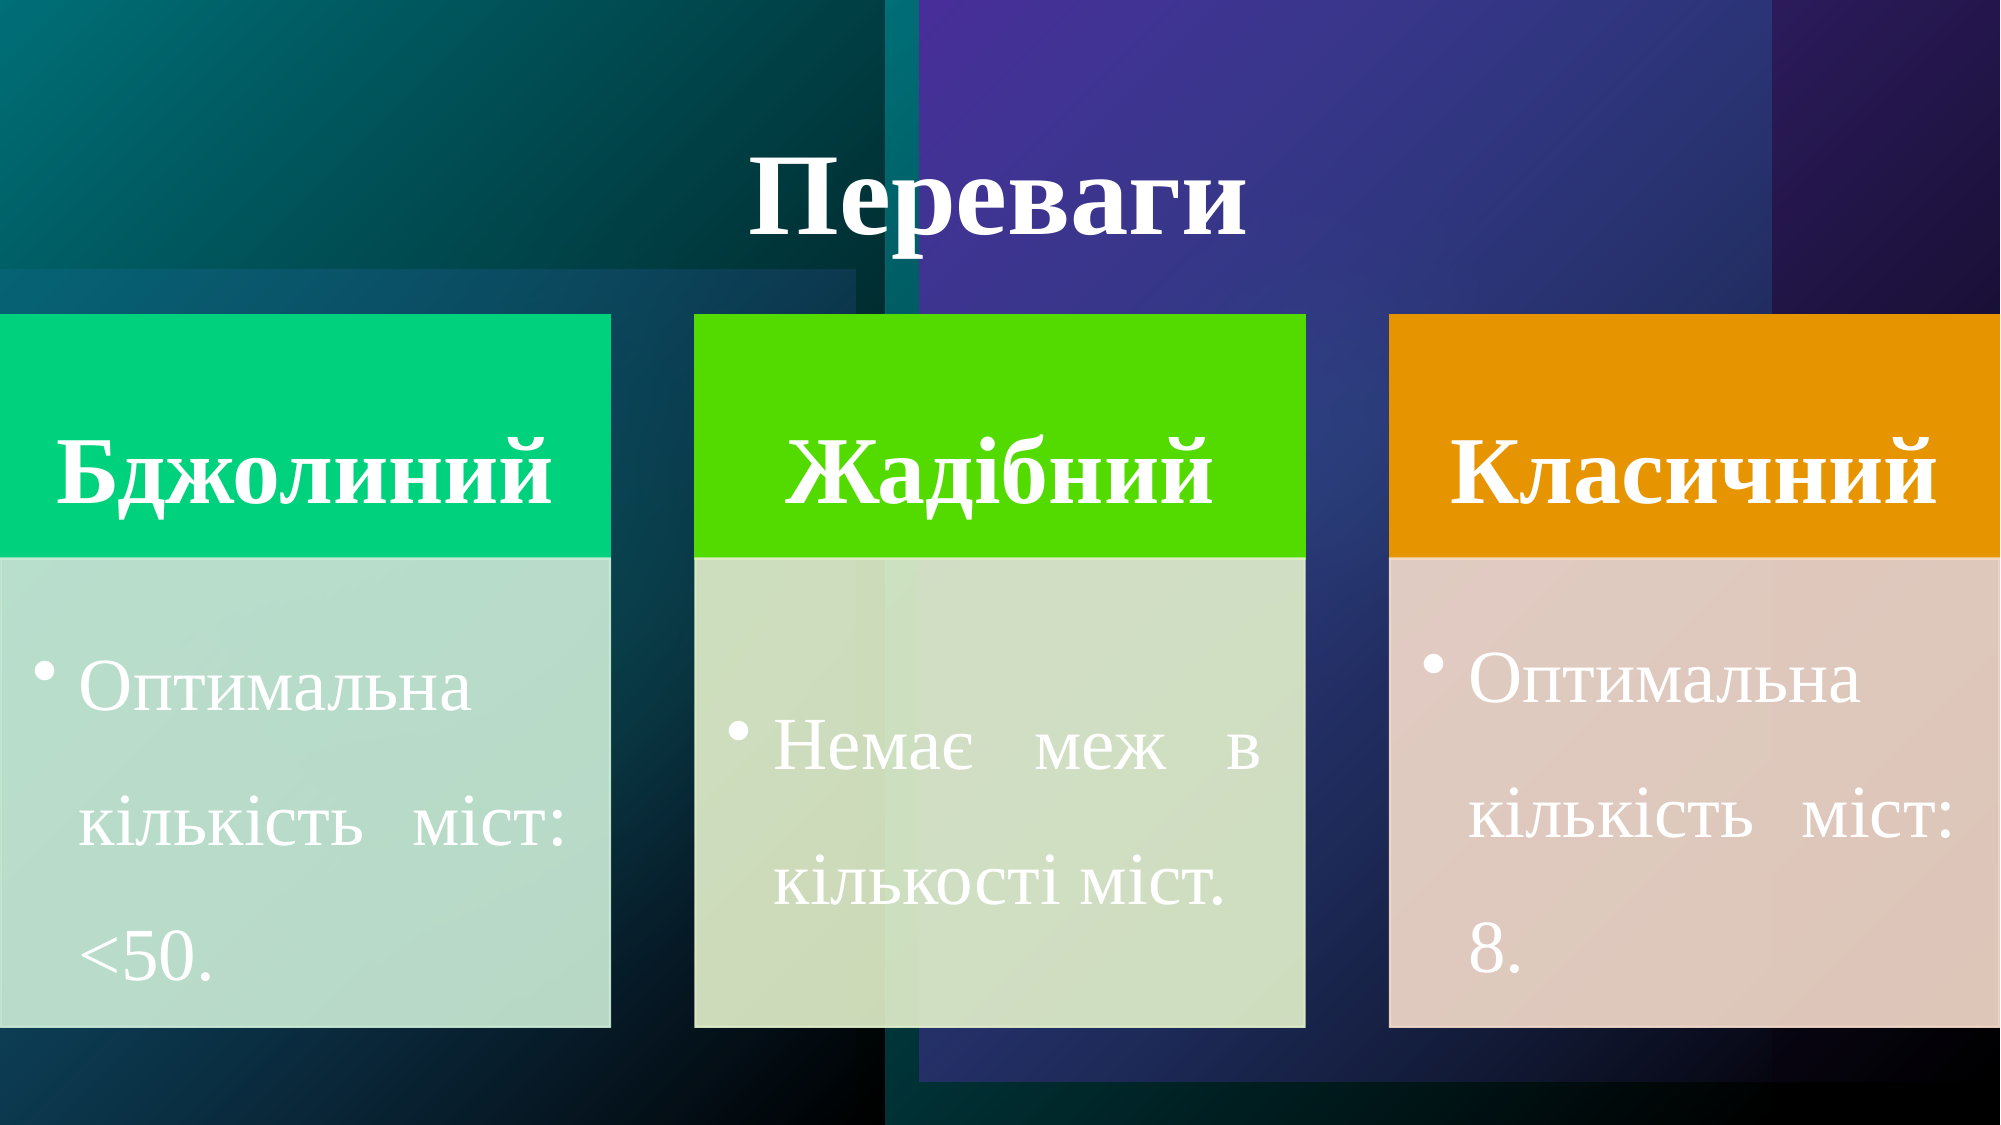

# Переваги
Бджолиний
Оптимальна кількість міст: <50.
Жадібний
Немає меж в кількості міст.
Класичний
Оптимальна кількість міст: 8.